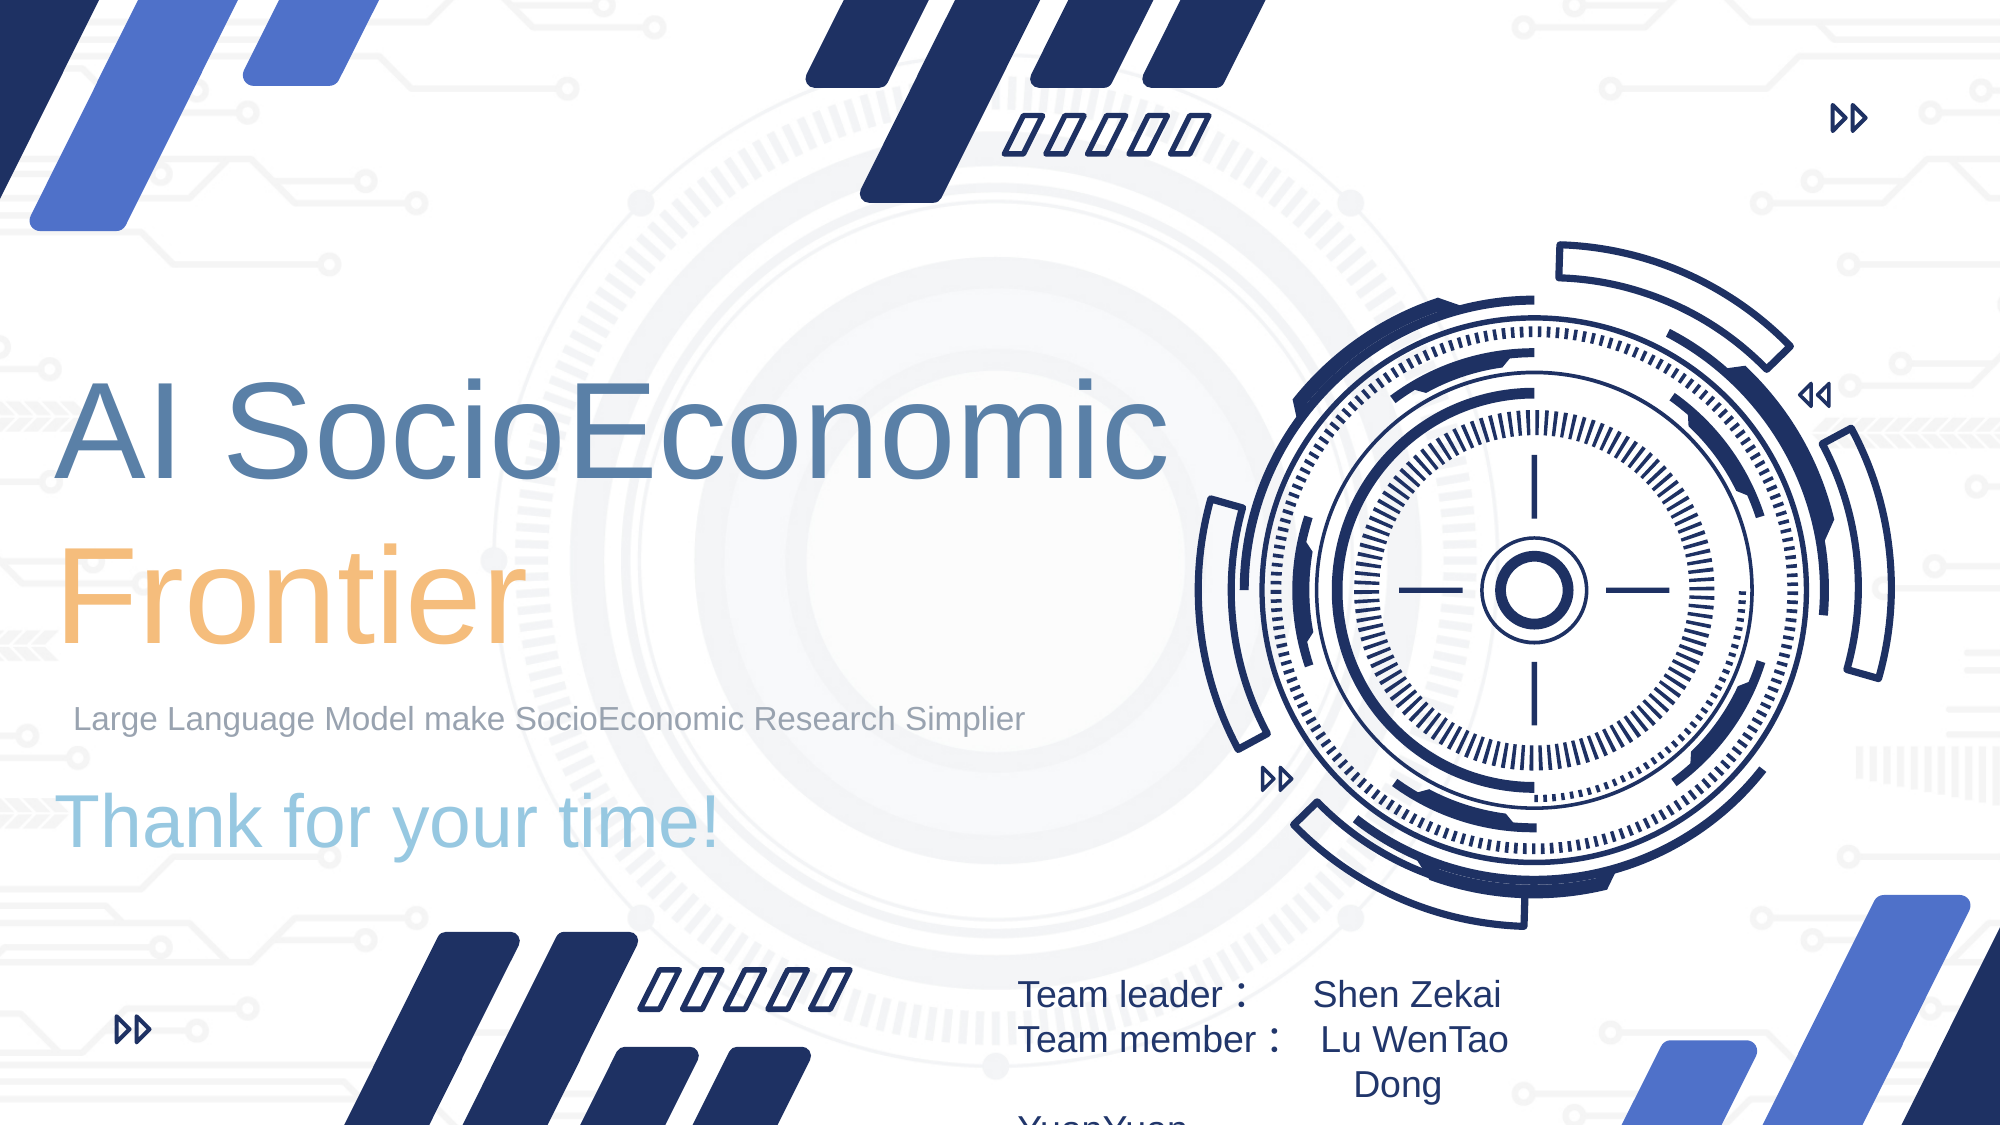

AI SocioEconomic Frontier
Large Language Model make SocioEconomic Research Simplier
Thank for your time!

Team leader：    Shen Zekai
Team member： Lu WenTao
                                Dong YuanYuan